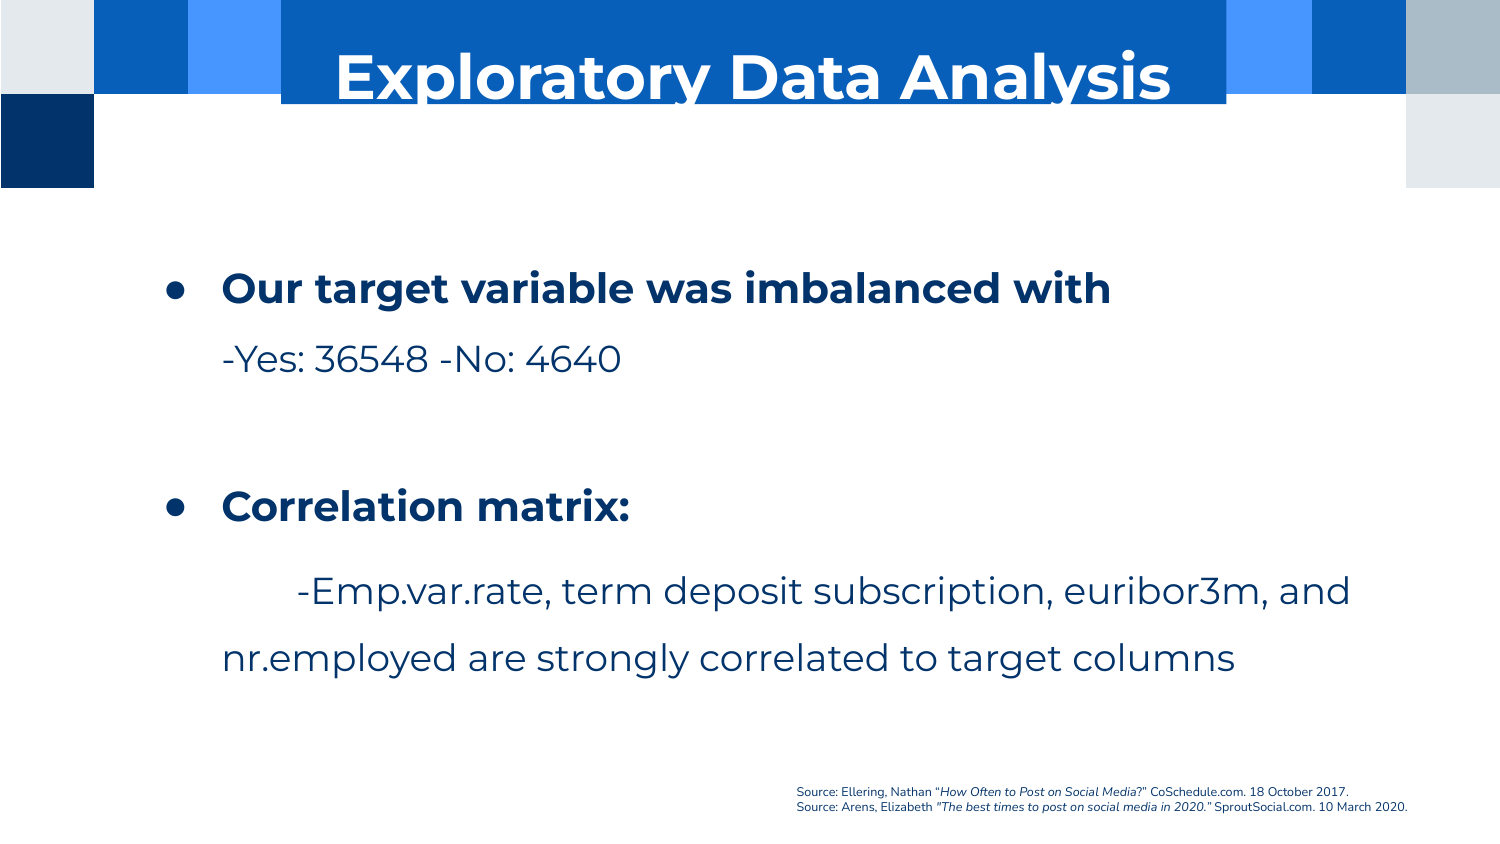

Exploratory Data Analysis
# Our target variable was imbalanced with
-Yes: 36548 -No: 4640

Correlation matrix:
-Emp.var.rate, term deposit subscription, euribor3m, and nr.employed are strongly correlated to target columns

Source: Ellering, Nathan “How Often to Post on Social Media?” CoSchedule.com. 18 October 2017.
Source: Arens, Elizabeth "The best times to post on social media in 2020.” SproutSocial.com. 10 March 2020.